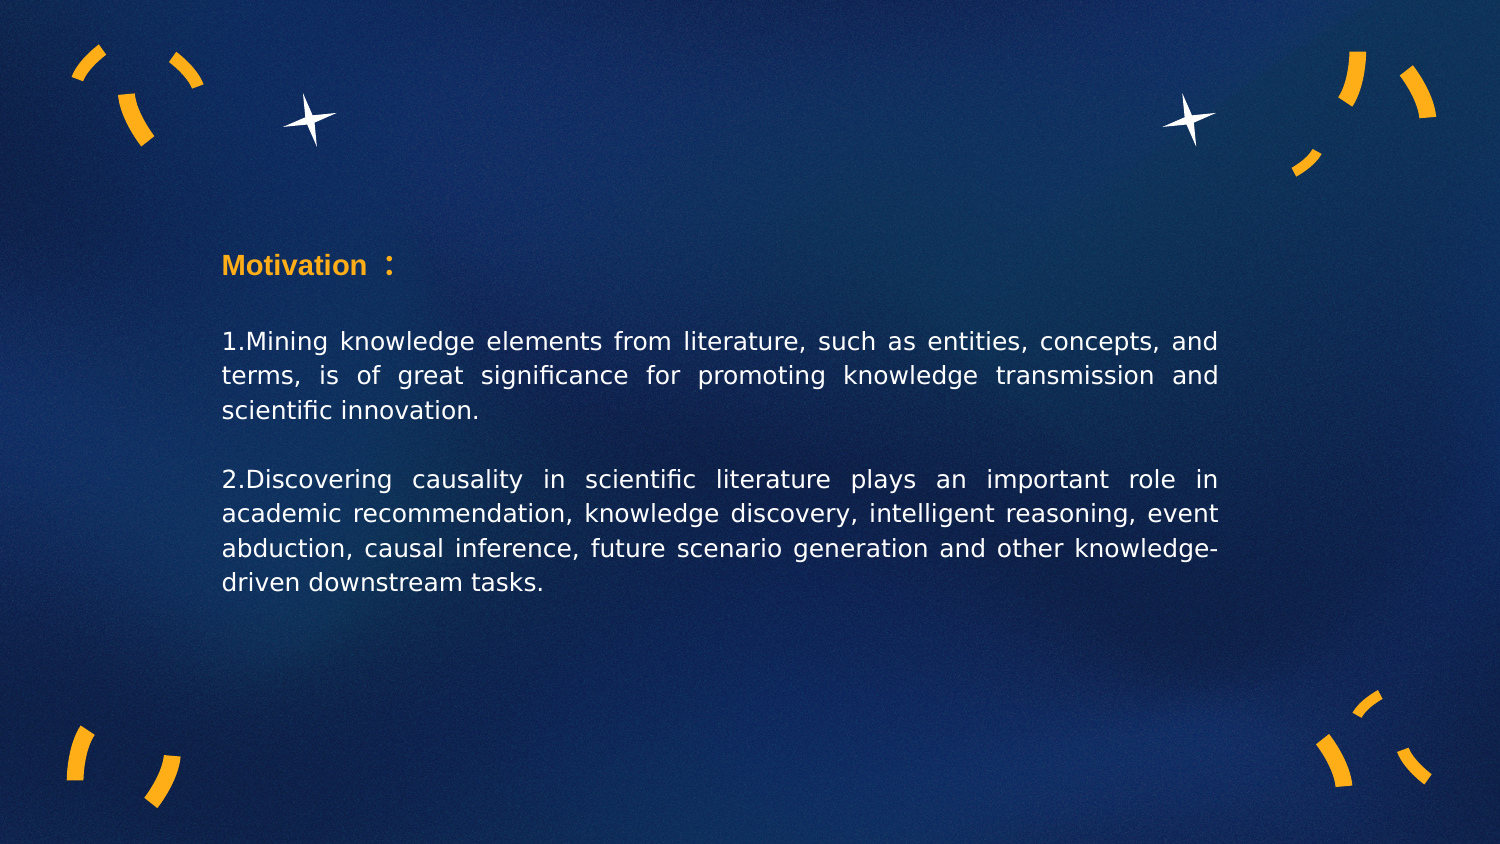

Motivation ：

1.Mining knowledge elements from literature, such as entities, concepts, and terms, is of great significance for promoting knowledge transmission and scientific innovation.

2.Discovering causality in scientific literature plays an important role in academic recommendation, knowledge discovery, intelligent reasoning, event abduction, causal inference, future scenario generation and other knowledge-driven downstream tasks.